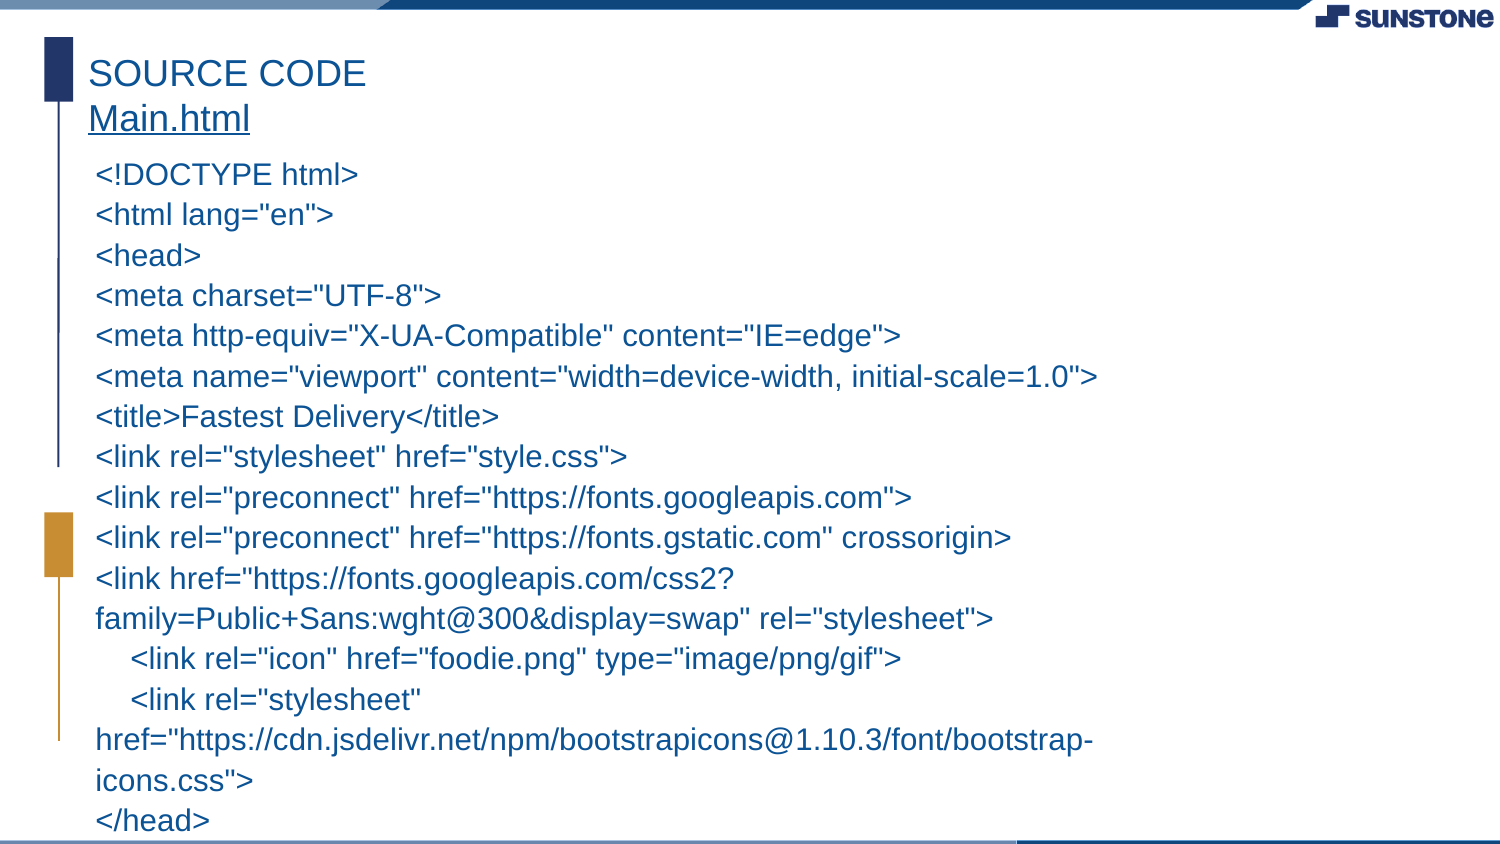

SOURCE CODE
Main.html

<!DOCTYPE html>
<html lang="en">
<head>
<meta charset="UTF-8">
<meta http-equiv="X-UA-Compatible" content="IE=edge">
<meta name="viewport" content="width=device-width, initial-scale=1.0">
<title>Fastest Delivery</title>
<link rel="stylesheet" href="style.css">
<link rel="preconnect" href="https://fonts.googleapis.com">
<link rel="preconnect" href="https://fonts.gstatic.com" crossorigin>
<link href="https://fonts.googleapis.com/css2?family=Public+Sans:wght@300&display=swap" rel="stylesheet">
    <link rel="icon" href="foodie.png" type="image/png/gif">
    <link rel="stylesheet" href="https://cdn.jsdelivr.net/npm/bootstrapicons@1.10.3/font/bootstrap-icons.css">
</head>